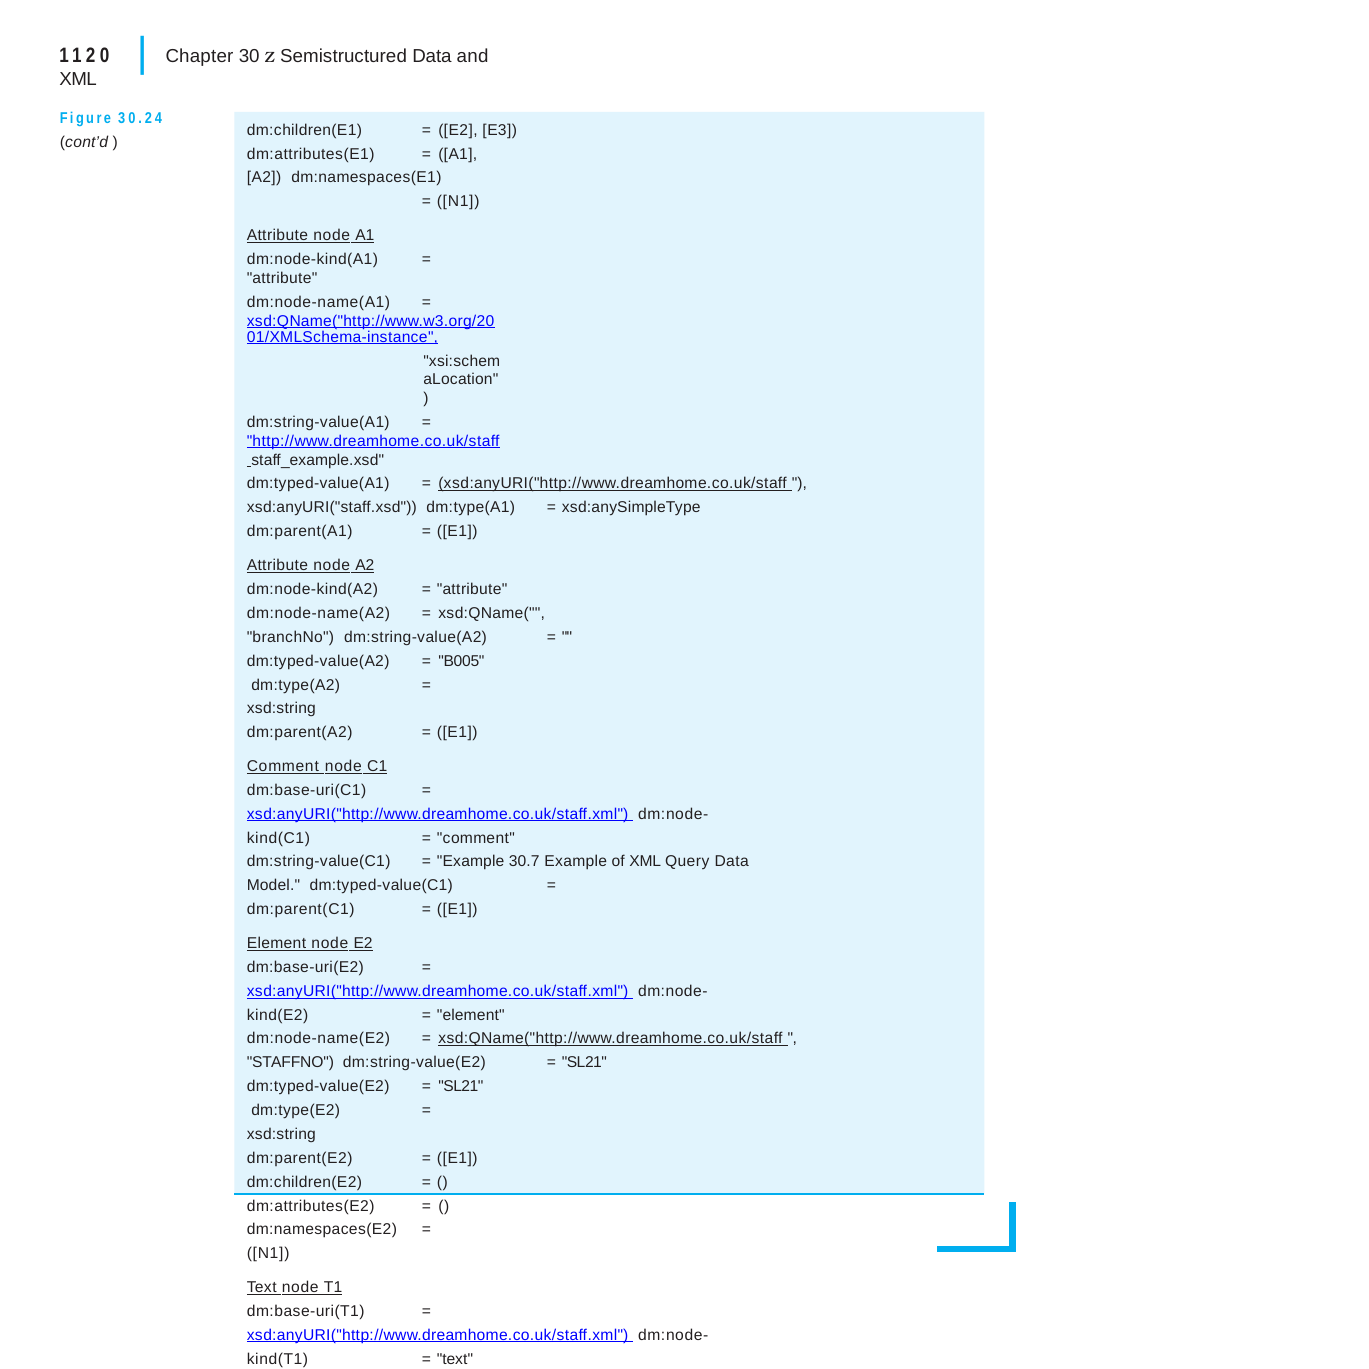

|
1120	Chapter 30 z Semistructured Data and XML
Figure 30.24
(cont’d )

dm:children(E1)	= ([E2], [E3])
dm:attributes(E1)	= ([A1], [A2])  dm:namespaces(E1)	= ([N1])

Attribute node A1
dm:node-kind(A1)	= "attribute"
dm:node-name(A1)	= xsd:QName("http://www.w3.org/2001/XMLSchema-instance",
"xsi:schemaLocation")
dm:string-value(A1)	= "http://www.dreamhome.co.uk/staff staff_example.xsd"
dm:typed-value(A1)	= (xsd:anyURI("http://www.dreamhome.co.uk/staff "), xsd:anyURI("staff.xsd"))  dm:type(A1)	= xsd:anySimpleType
dm:parent(A1)	= ([E1])

Attribute node A2
dm:node-kind(A2)	= "attribute"
dm:node-name(A2)	= xsd:QName("", "branchNo")  dm:string-value(A2)	= ""
dm:typed-value(A2)	= "B005"  dm:type(A2)	= xsd:string
dm:parent(A2)	= ([E1])

Comment node C1
dm:base-uri(C1)	= xsd:anyURI("http://www.dreamhome.co.uk/staff.xml")  dm:node-kind(C1)	= "comment"
dm:string-value(C1)	= "Example 30.7 Example of XML Query Data Model."  dm:typed-value(C1)	=
dm:parent(C1)	= ([E1])

Element node E2
dm:base-uri(E2)	= xsd:anyURI("http://www.dreamhome.co.uk/staff.xml")  dm:node-kind(E2)	= "element"
dm:node-name(E2)	= xsd:QName("http://www.dreamhome.co.uk/staff ", "STAFFNO")  dm:string-value(E2)	= "SL21"
dm:typed-value(E2)	= "SL21"  dm:type(E2)	= xsd:string
dm:parent(E2)	= ([E1])
dm:children(E2)	= ()
dm:attributes(E2)	= ()  dm:namespaces(E2)	= ([N1])

Text node T1
dm:base-uri(T1)	= xsd:anyURI("http://www.dreamhome.co.uk/staff.xml")  dm:node-kind(T1)	= "text"
dm:string-value(T1)	= "SL21"
dm:typed-value(T1)	= xsd:anySimpleType("SL21")  dm:type(T1)	= xsd:anySimpleType
dm:parent(T1)	= ([E2])